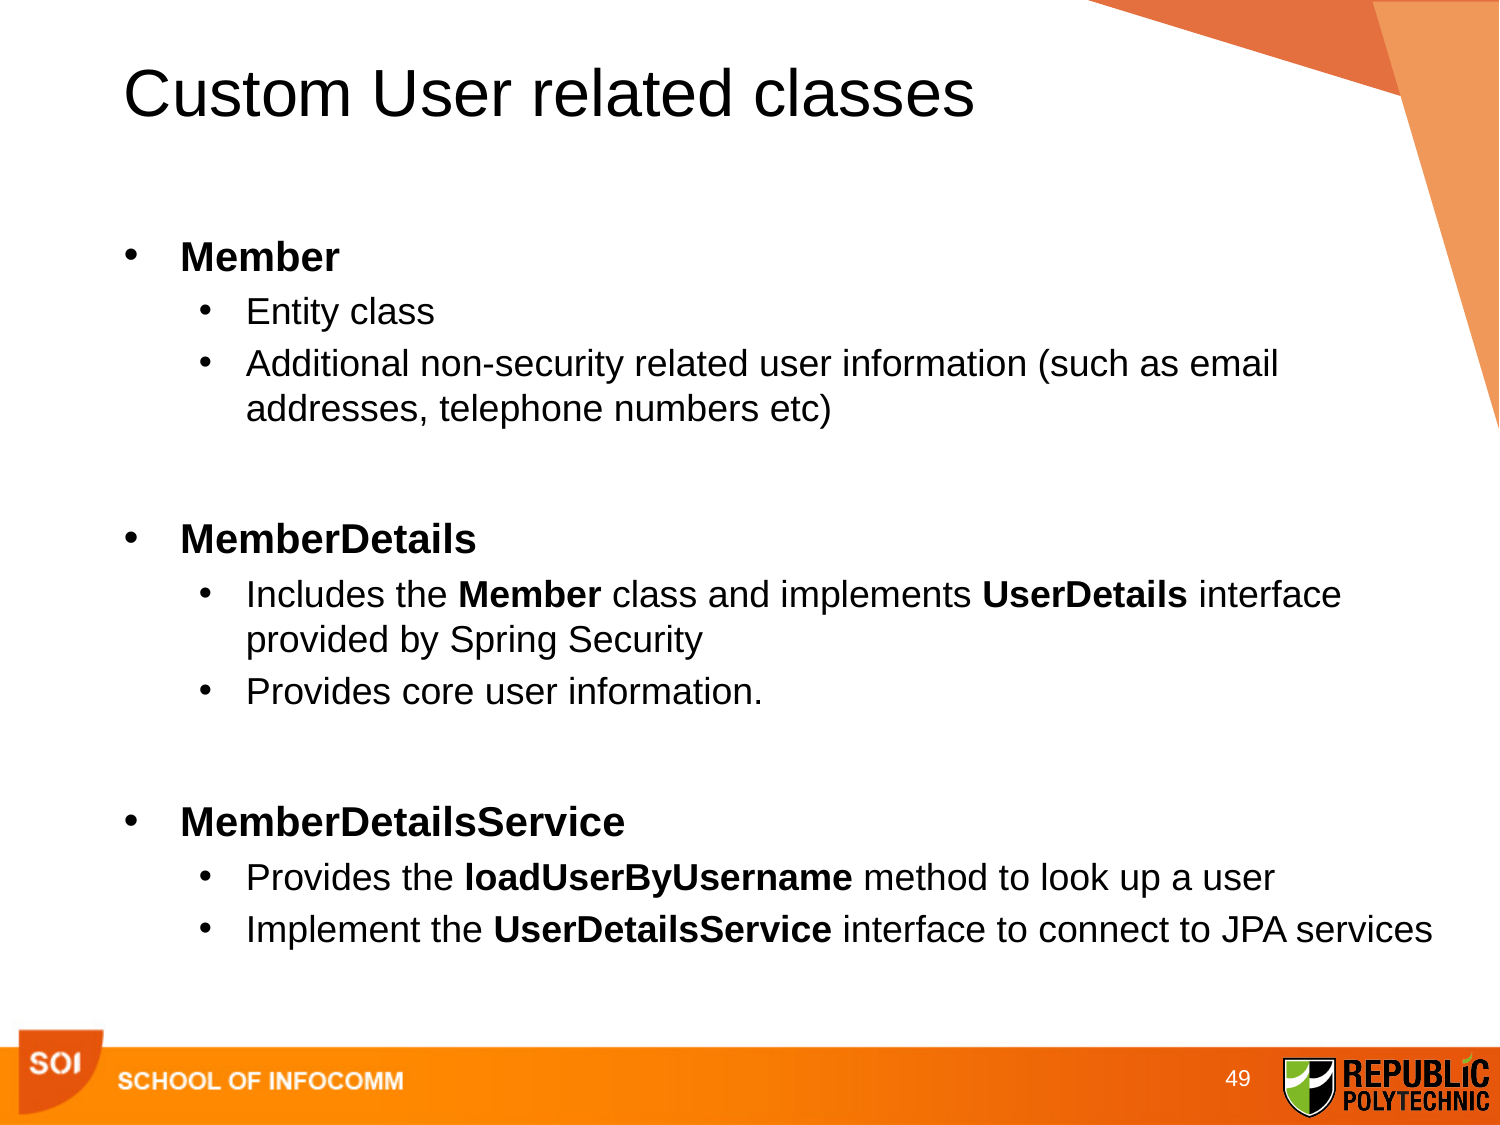

# Custom User related classes
Member
Entity class
Additional non-security related user information (such as email addresses, telephone numbers etc)

MemberDetails
Includes the Member class and implements UserDetails interface provided by Spring Security
Provides core user information.

MemberDetailsService
Provides the loadUserByUsername method to look up a user
Implement the UserDetailsService interface to connect to JPA services
49